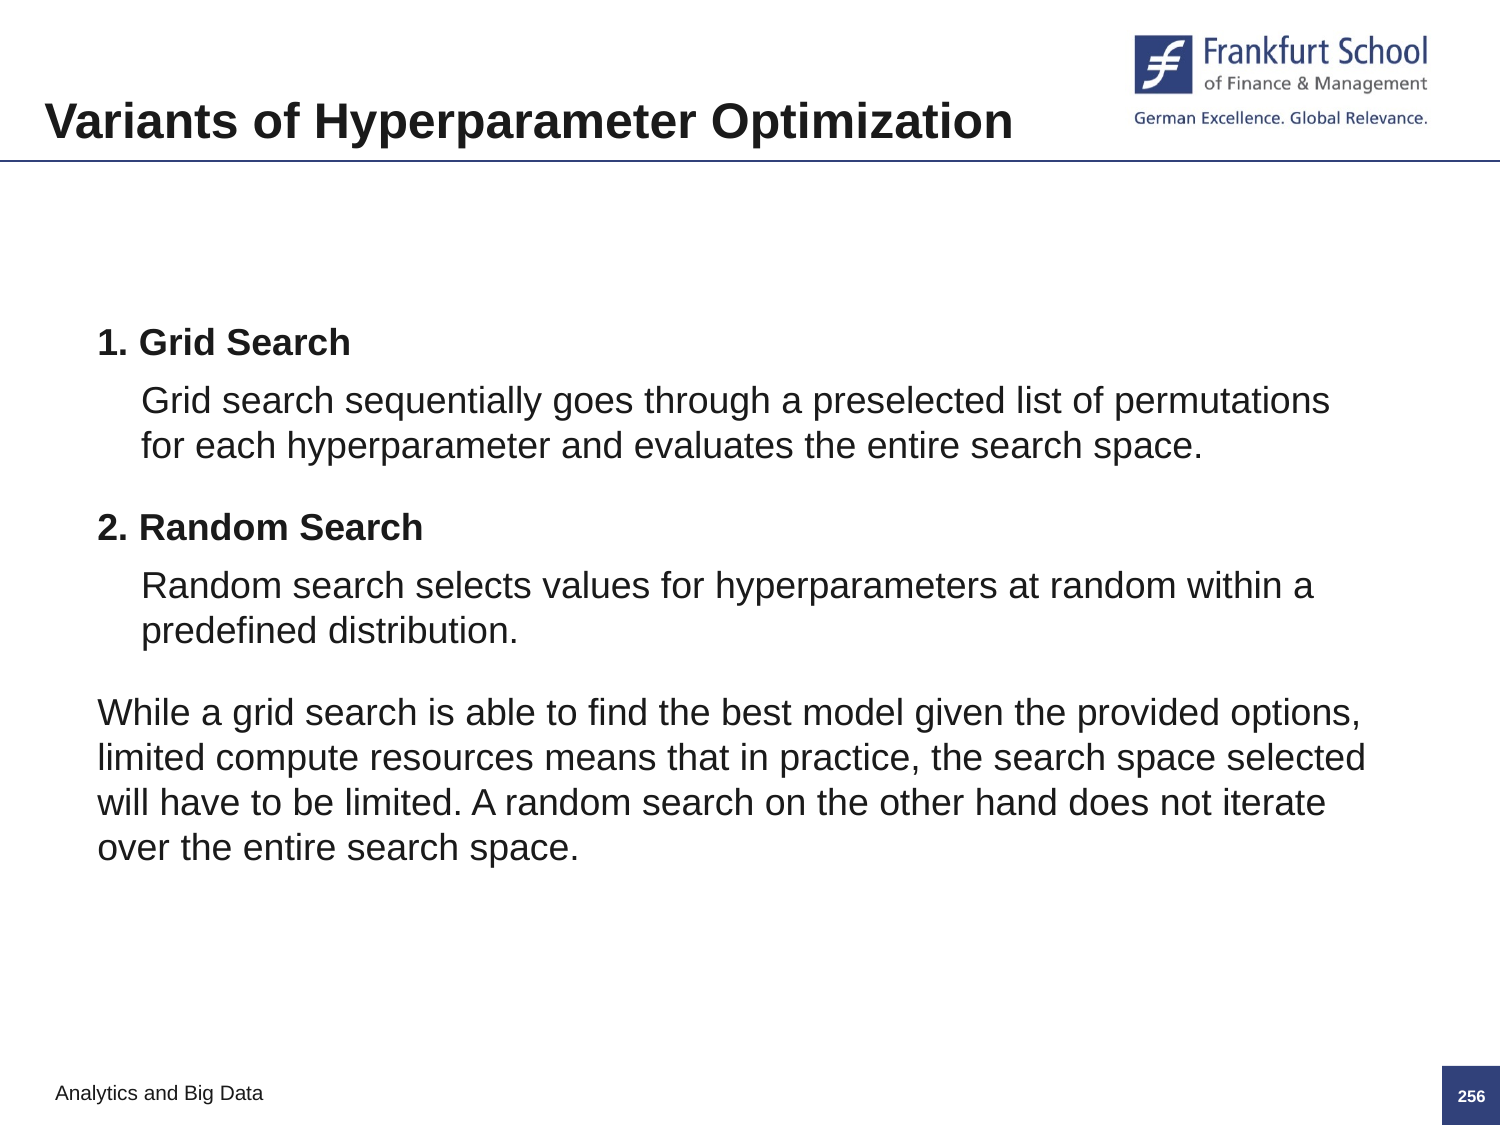

Variants of Hyperparameter Optimization
1. Grid Search
Grid search sequentially goes through a preselected list of permutations for each hyperparameter and evaluates the entire search space.
2. Random Search
Random search selects values for hyperparameters at random within a predefined distribution.
While a grid search is able to find the best model given the provided options, limited compute resources means that in practice, the search space selected will have to be limited. A random search on the other hand does not iterate over the entire search space.
256